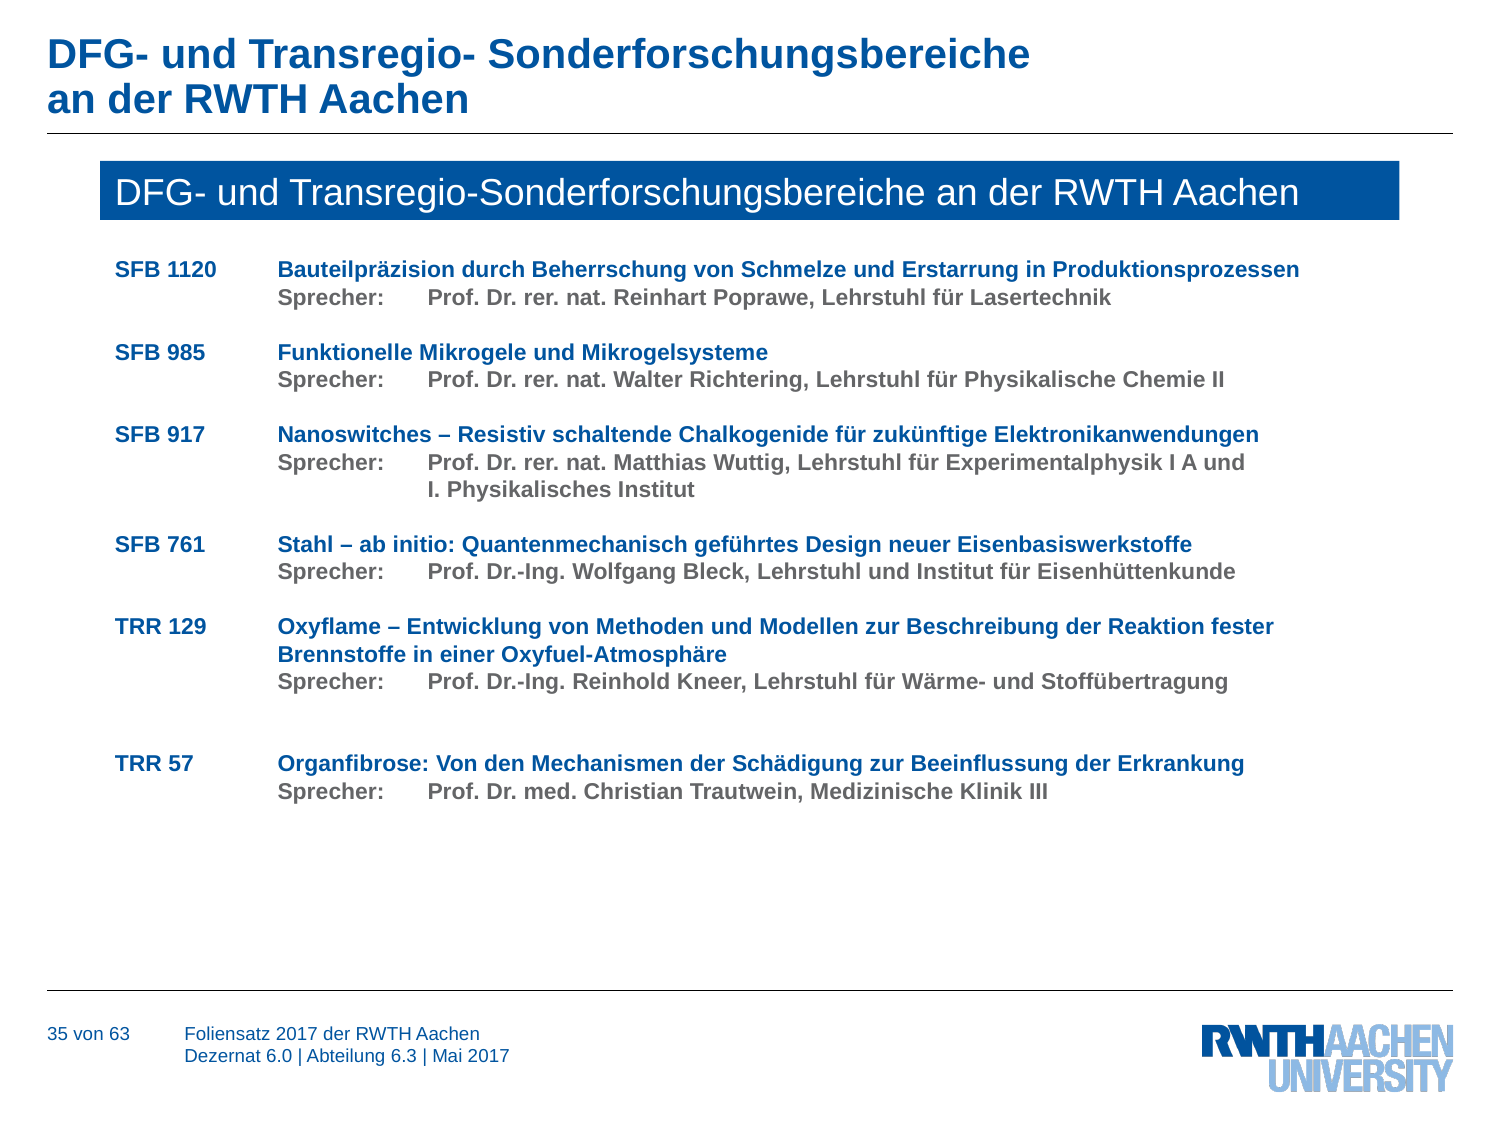

# DFG- und Transregio- Sonderforschungsbereiche an der RWTH Aachen
DFG- und Transregio-Sonderforschungsbereiche an der RWTH Aachen

SFB 1120	Bauteilpräzision durch Beherrschung von Schmelze und Erstarrung in Produktionsprozessen
	Sprecher:	Prof. Dr. rer. nat. Reinhart Poprawe, Lehrstuhl für Lasertechnik

SFB 985	Funktionelle Mikrogele und Mikrogelsysteme
	Sprecher:	Prof. Dr. rer. nat. Walter Richtering, Lehrstuhl für Physikalische Chemie II

SFB 917	Nanoswitches – Resistiv schaltende Chalkogenide für zukünftige Elektronikanwendungen
	Sprecher:	Prof. Dr. rer. nat. Matthias Wuttig, Lehrstuhl für Experimentalphysik I A und
		I. Physikalisches Institut

SFB 761	Stahl – ab initio: Quantenmechanisch geführtes Design neuer Eisenbasiswerkstoffe
	Sprecher:	Prof. Dr.-Ing. Wolfgang Bleck, Lehrstuhl und Institut für Eisenhüttenkunde

TRR 129	Oxyflame – Entwicklung von Methoden und Modellen zur Beschreibung der Reaktion fester Brennstoffe in einer Oxyfuel-Atmosphäre
	Sprecher:	Prof. Dr.-Ing. Reinhold Kneer, Lehrstuhl für Wärme- und Stoffübertragung

TRR 57	Organfibrose: Von den Mechanismen der Schädigung zur Beeinflussung der Erkrankung
	Sprecher:	Prof. Dr. med. Christian Trautwein, Medizinische Klinik III
35 von 63